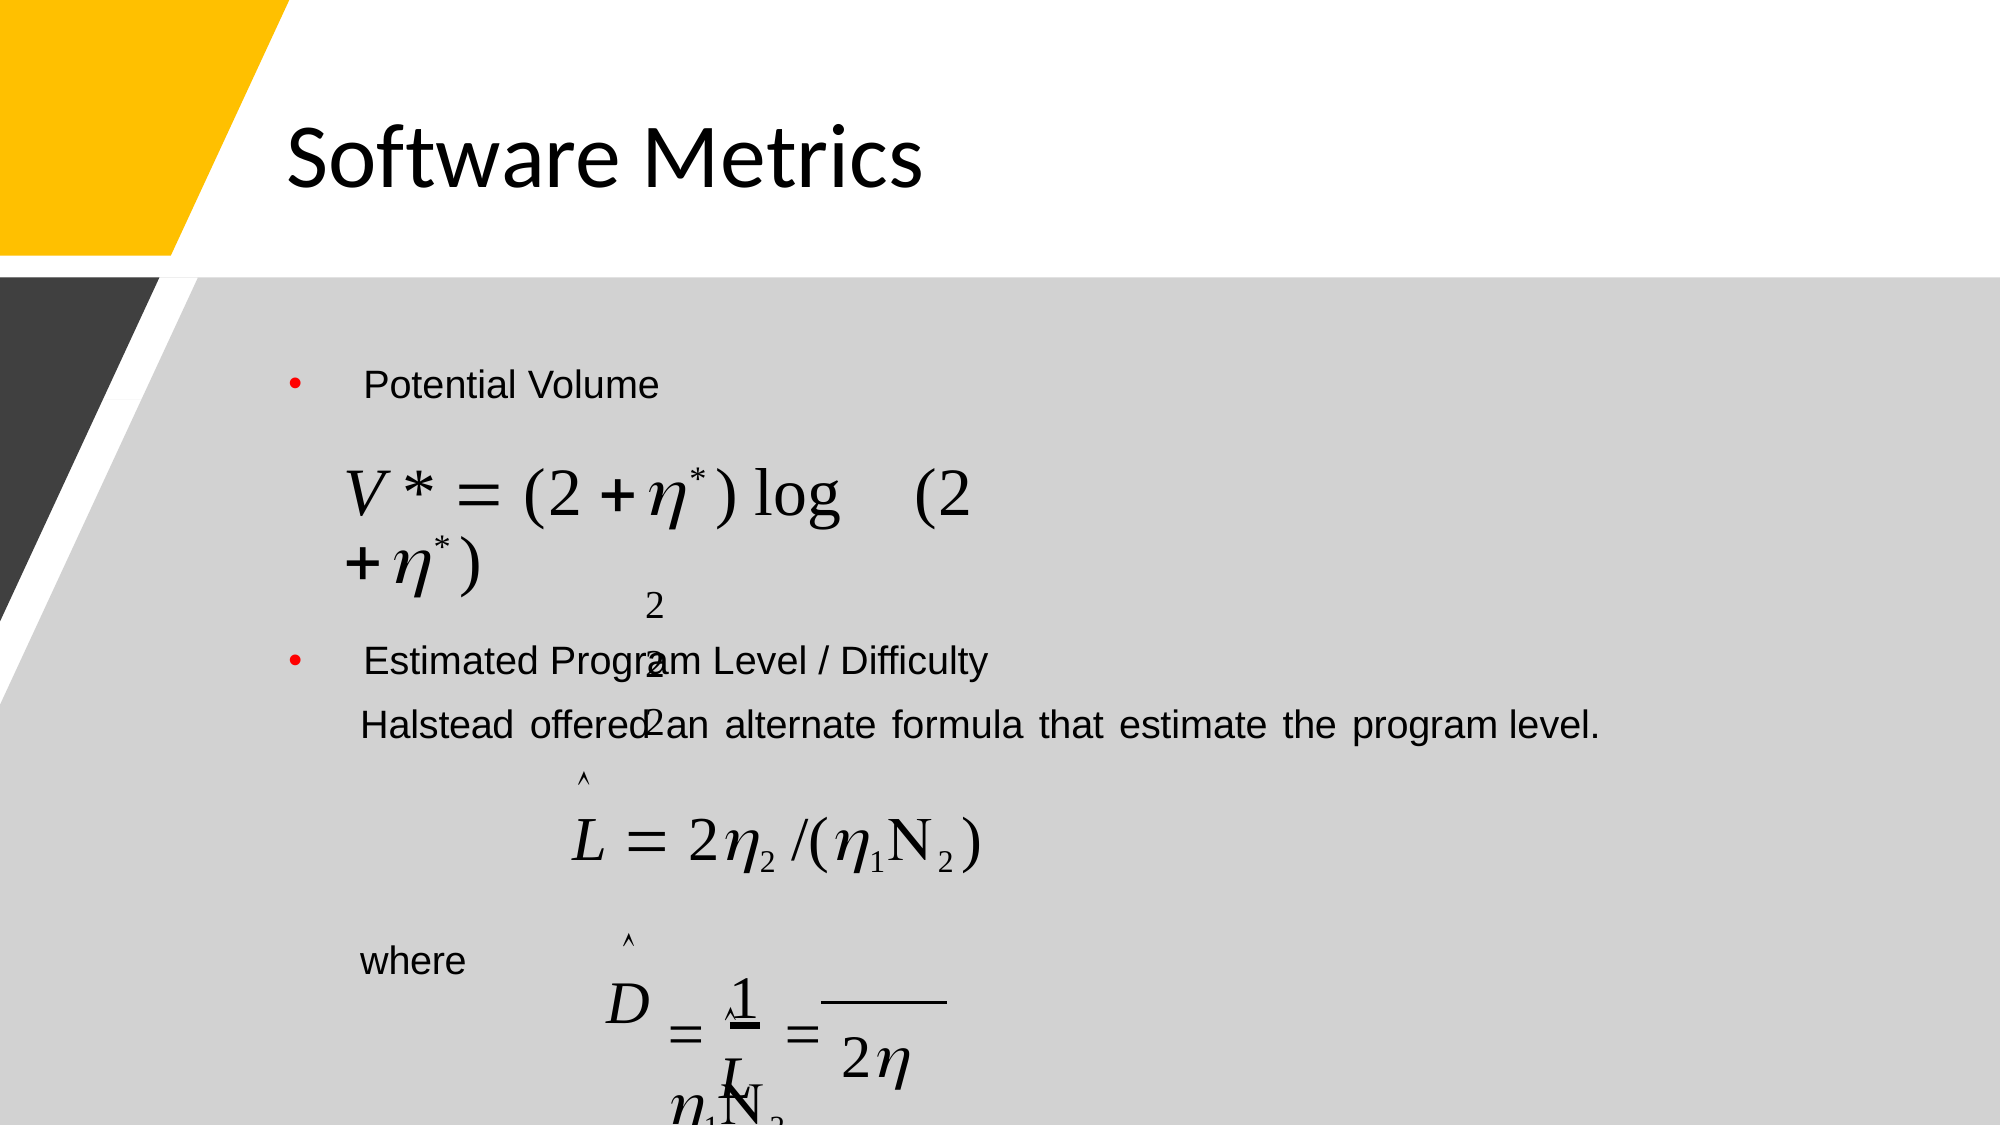

# Software Metrics

Potential Volume

Estimated Program Level / Difficulty
       Halstead offered an alternate formula that estimate the program level.

       where

V * = (2 +η* ) log	(2 +η* )
2	2	2
∧
L = 2η2  /(η1Ν2 )
= 1 = η1Ν2
∧
D

∧
L
2η2